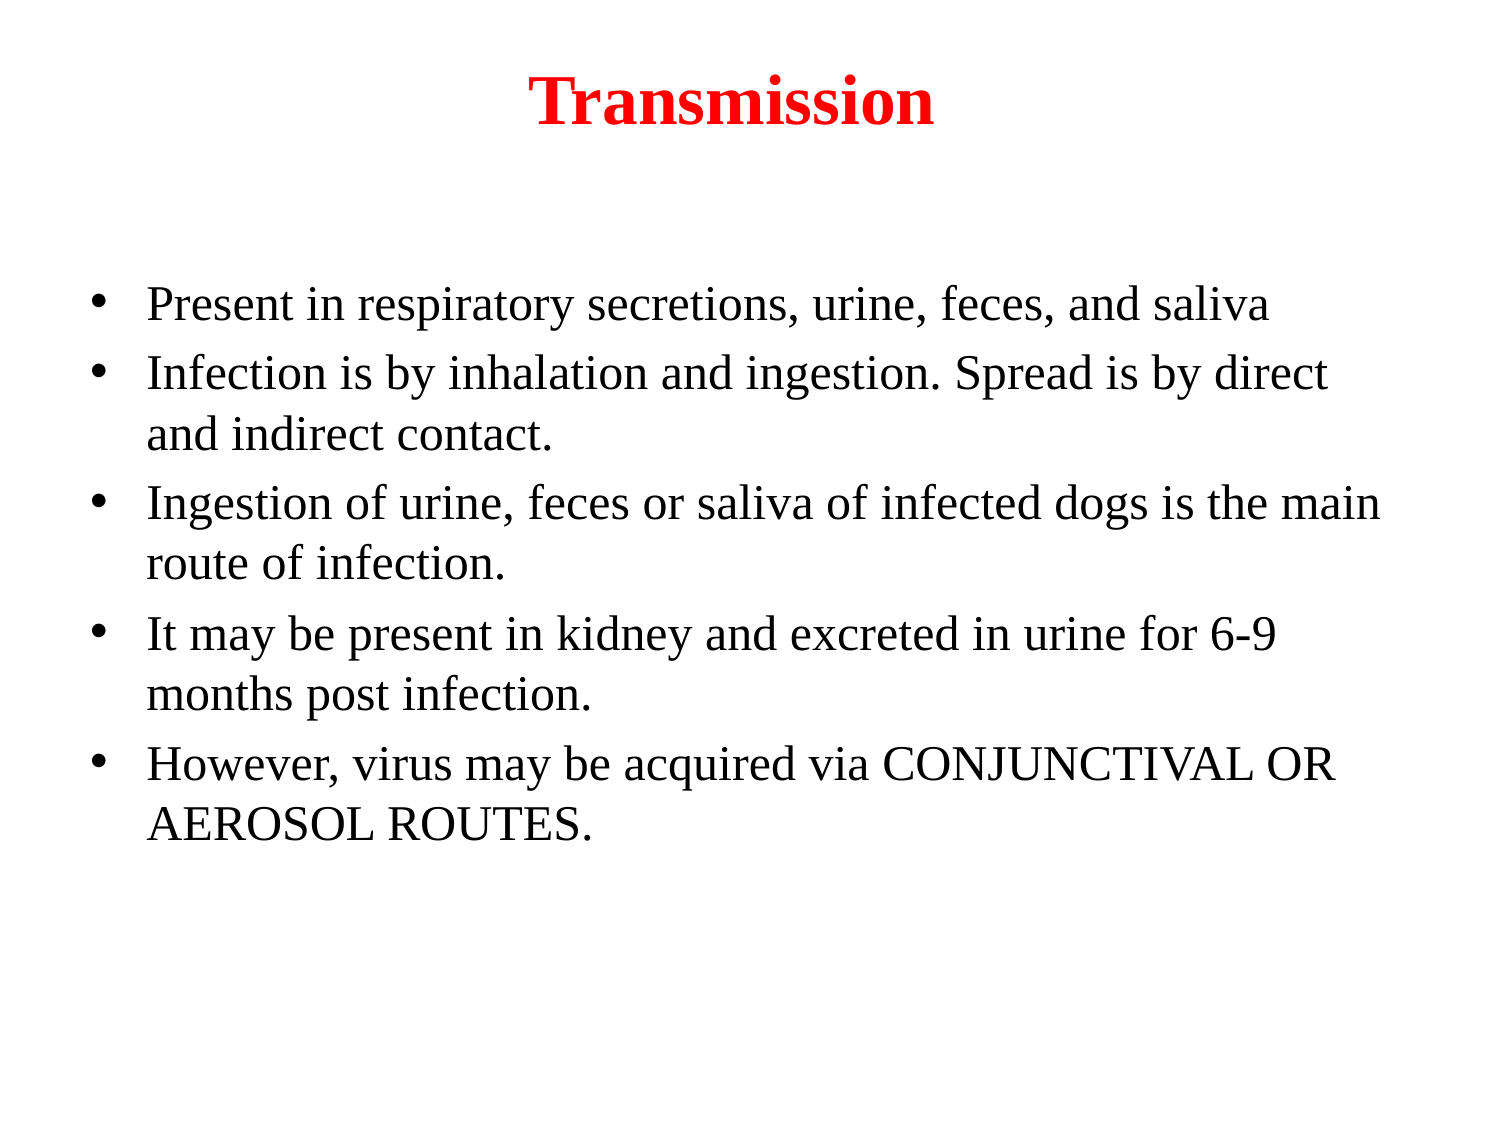

# Transmission
Present in respiratory secretions, urine, feces, and saliva
Infection is by inhalation and ingestion. Spread is by direct and indirect contact.
Ingestion of urine, feces or saliva of infected dogs is the main route of infection.
It may be present in kidney and excreted in urine for 6-9 months post infection.
However, virus may be acquired via CONJUNCTIVAL OR AEROSOL ROUTES.